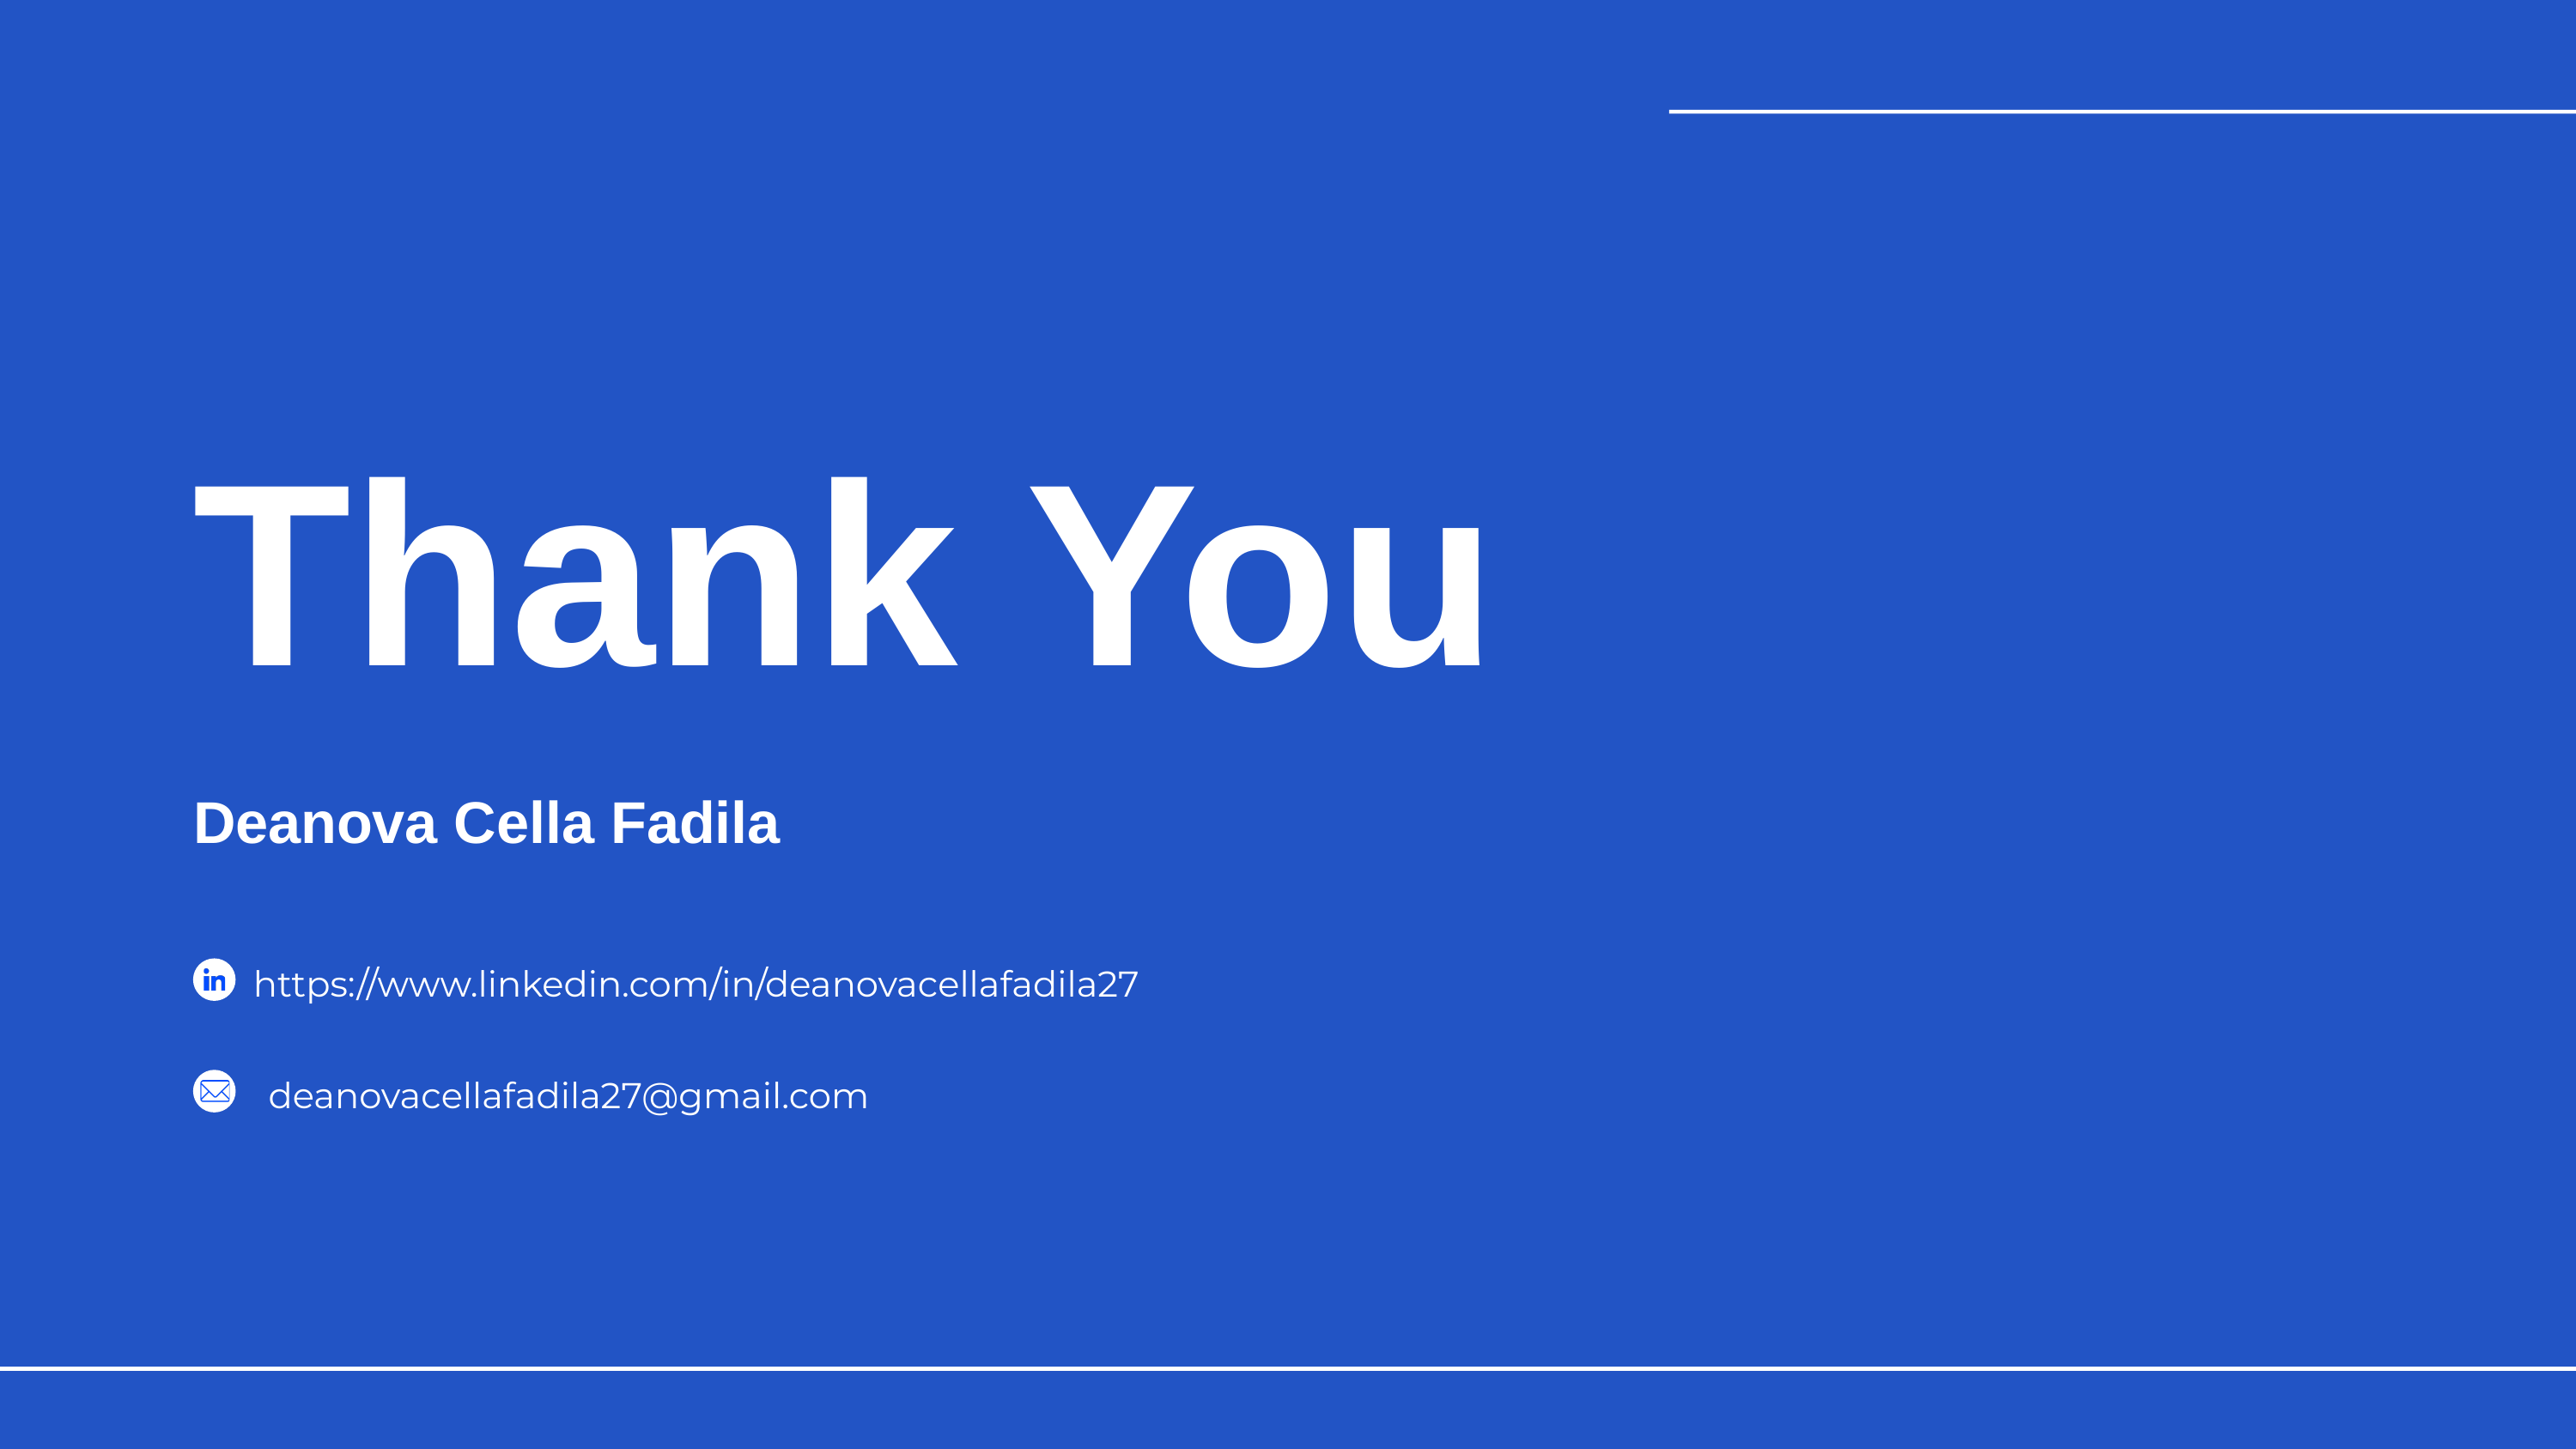

Thank You
Deanova Cella Fadila

https://www.linkedin.com/in/deanovacellafadila27

deanovacellafadila27@gmail.com